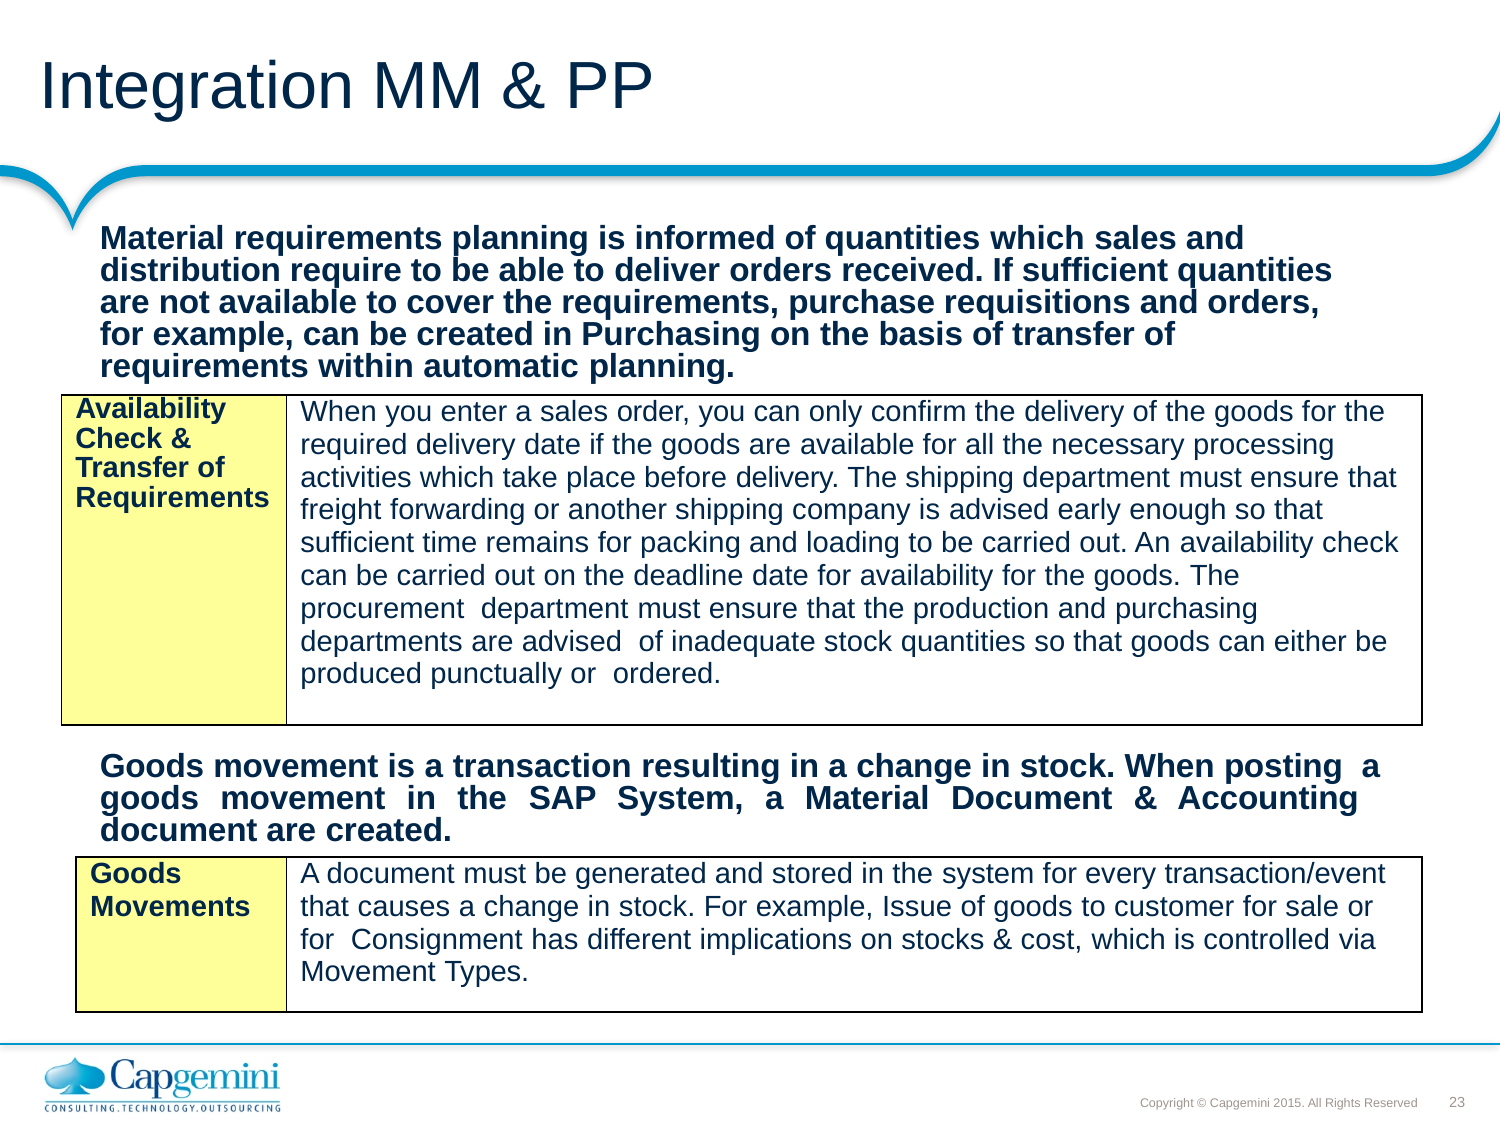

# Integration MM & PP

Material requirements planning is informed of quantities which sales and  distribution require to be able to deliver orders received. If sufficient quantities  are not available to cover the requirements, purchase requisitions and orders,  for example, can be created in Purchasing on the basis of transfer of  requirements within automatic planning.

| Availability Check & Transfer of Requirements | When you enter a sales order, you can only confirm the delivery of the goods for the required delivery date if the goods are available for all the necessary processing activities which take place before delivery. The shipping department must ensure that freight forwarding or another shipping company is advised early enough so that sufficient time remains for packing and loading to be carried out. An availability check can be carried out on the deadline date for availability for the goods. The procurement department must ensure that the production and purchasing departments are advised of inadequate stock quantities so that goods can either be produced punctually or ordered. |
| --- | --- |

Goods movement is a transaction resulting in a change in stock. When posting  a goods movement in the SAP System, a Material Document & Accounting  document are created.

| Goods Movements | A document must be generated and stored in the system for every transaction/event that causes a change in stock. For example, Issue of goods to customer for sale or for Consignment has different implications on stocks & cost, which is controlled via Movement Types. |
| --- | --- |